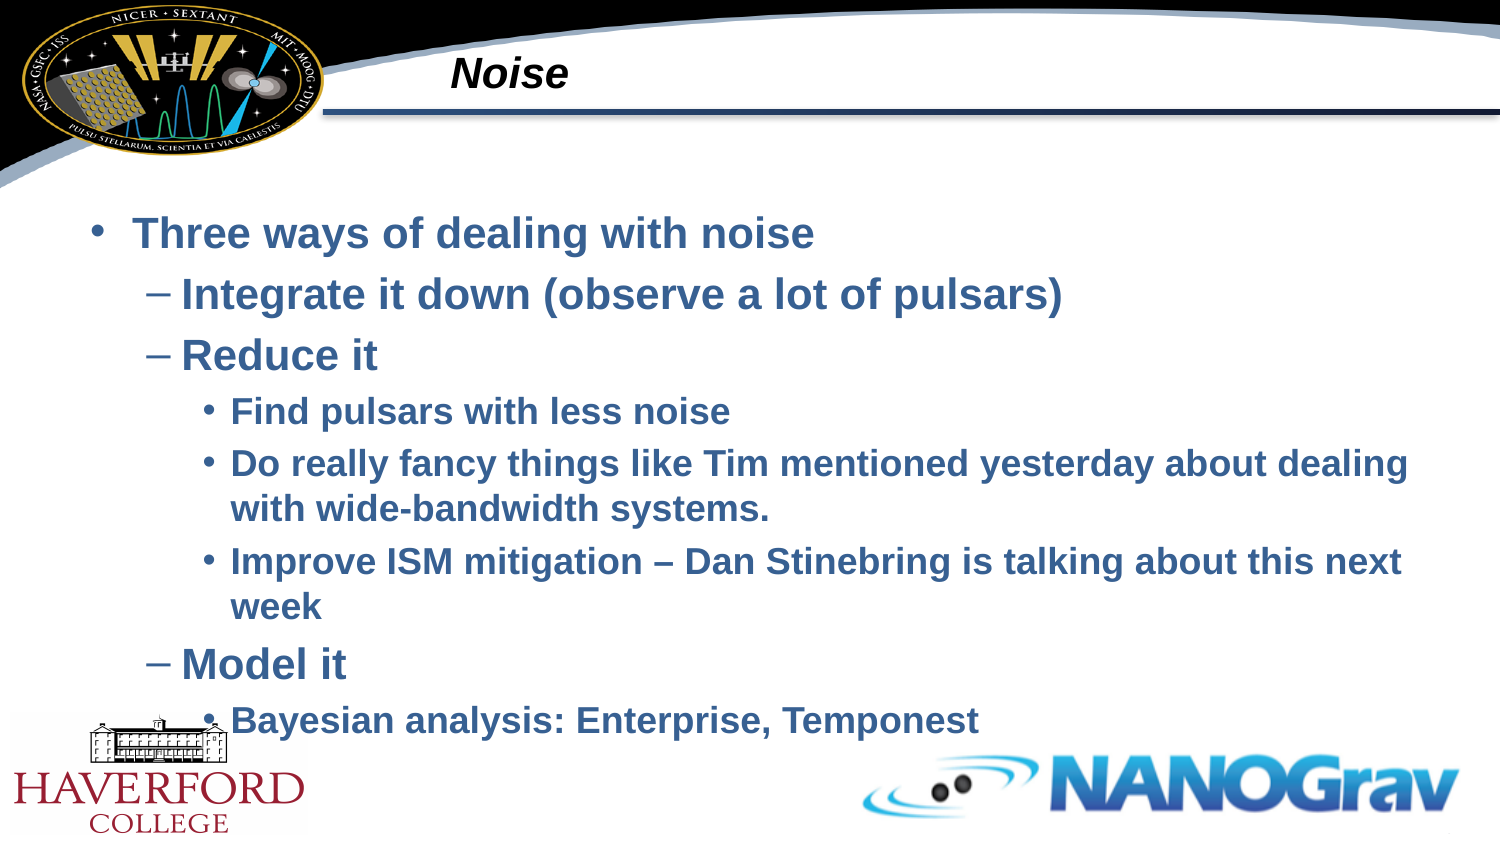

# Noise
Three ways of dealing with noise
Integrate it down (observe a lot of pulsars)
Reduce it
Find pulsars with less noise
Do really fancy things like Tim mentioned yesterday about dealing with wide-bandwidth systems.
Improve ISM mitigation – Dan Stinebring is talking about this next week
Model it
Bayesian analysis: Enterprise, Temponest